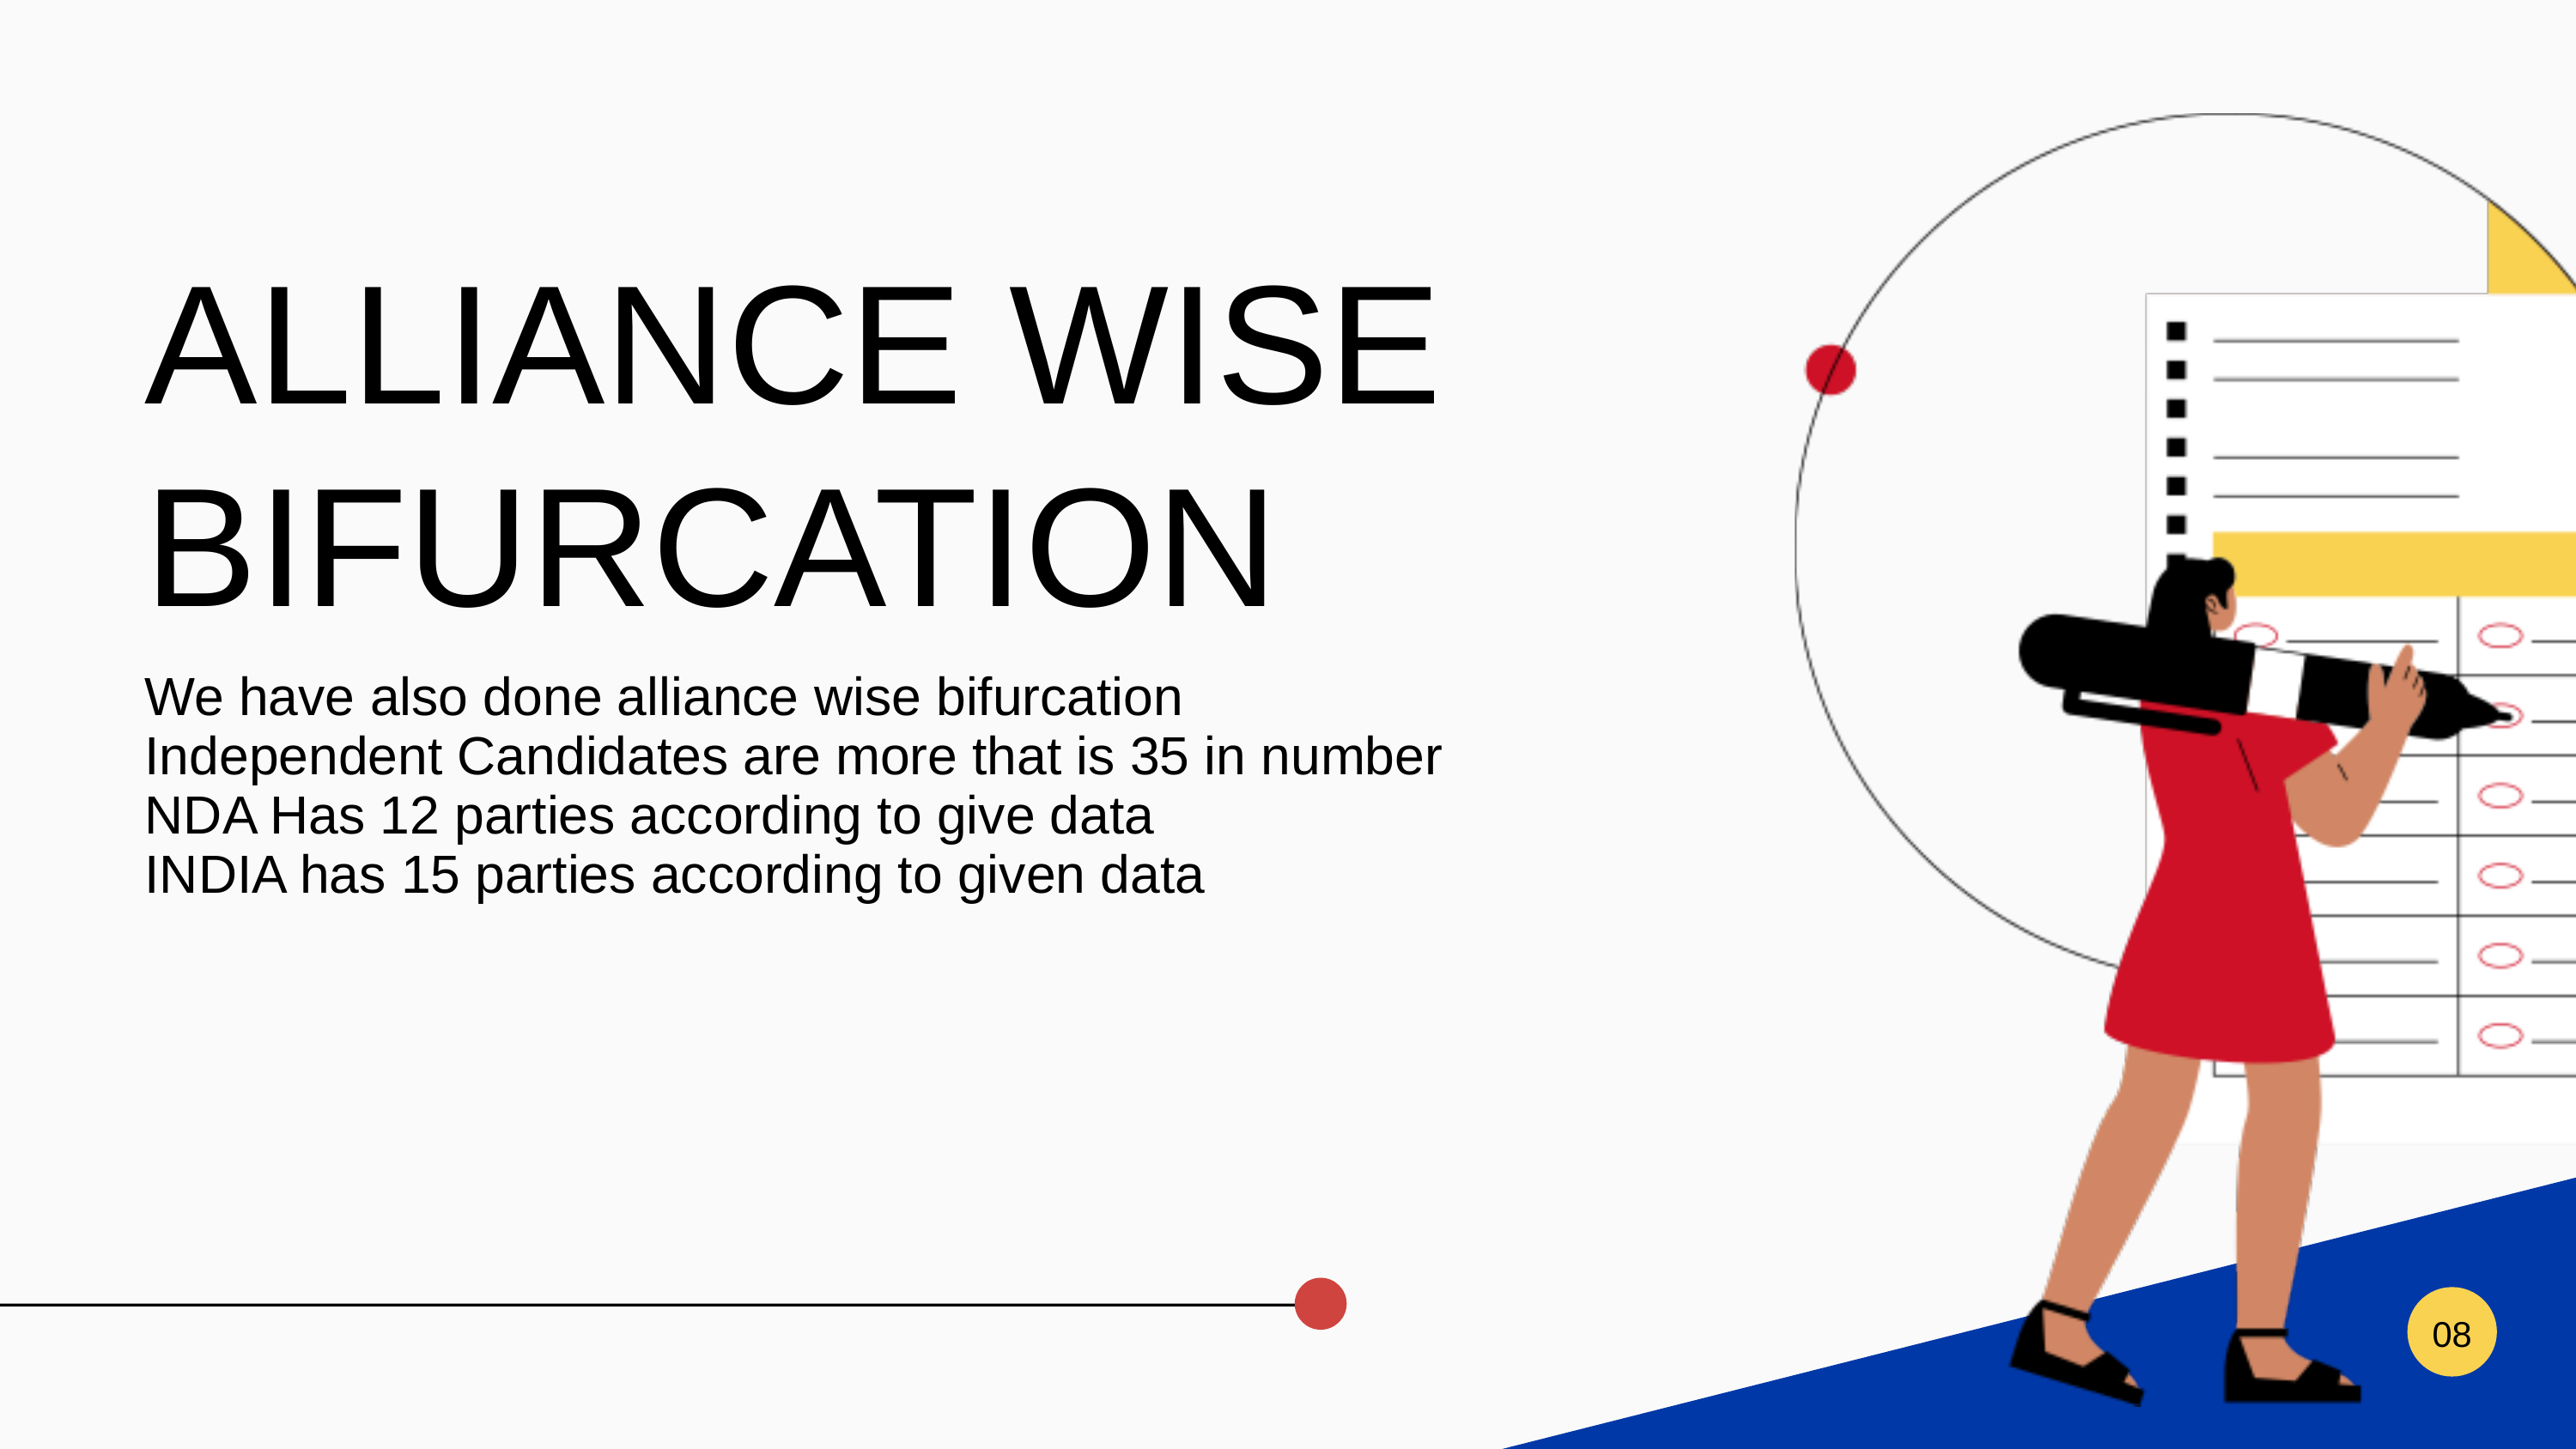

ALLIANCE WISE BIFURCATION
We have also done alliance wise bifurcation
Independent Candidates are more that is 35 in number
NDA Has 12 parties according to give data
INDIA has 15 parties according to given data

08